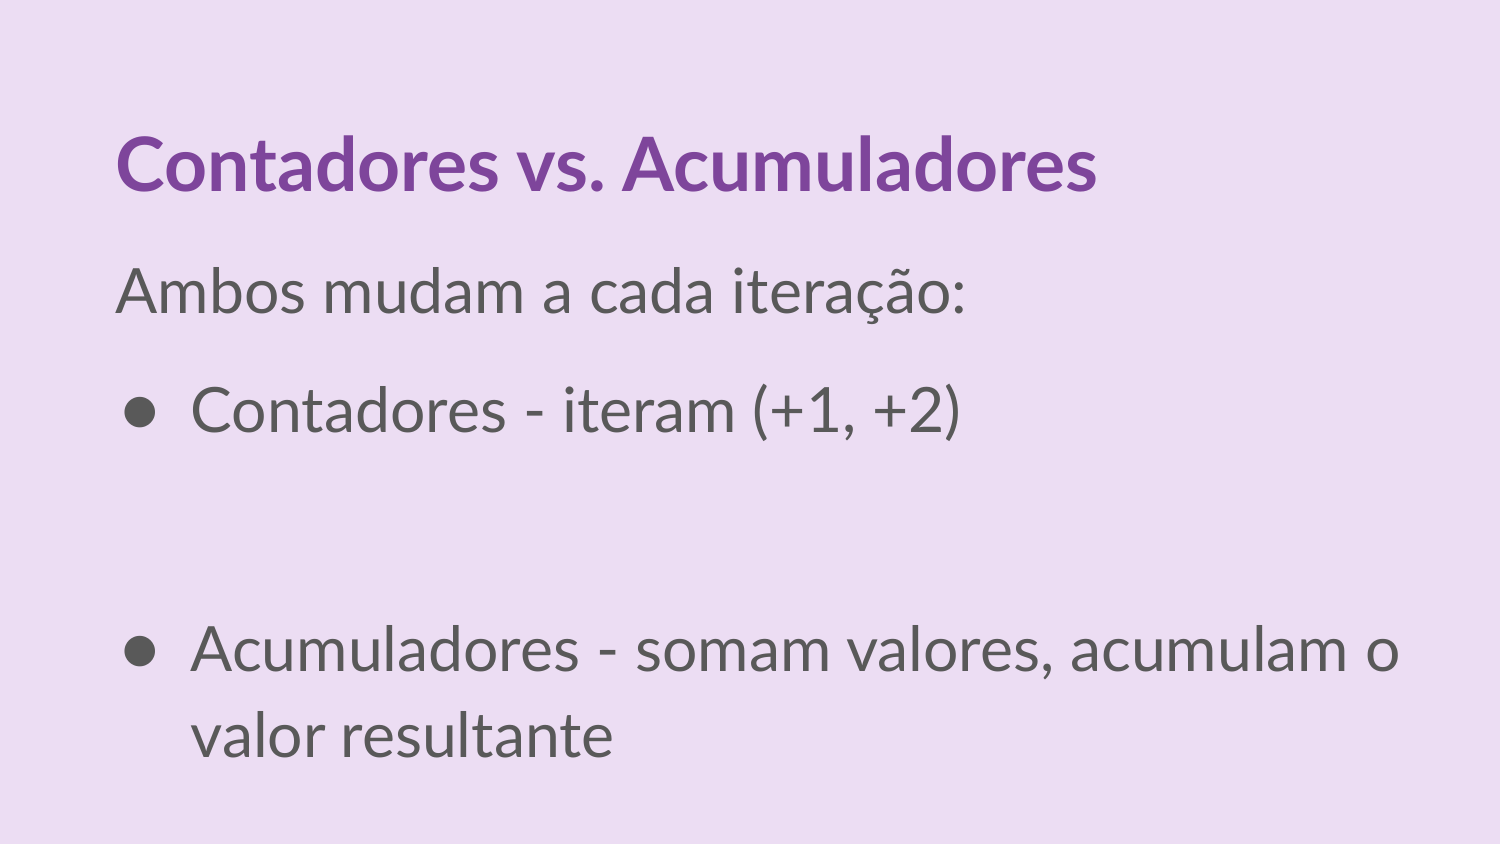

Contadores vs. Acumuladores
Ambos mudam a cada iteração:
Contadores - iteram (+1, +2)

Acumuladores - somam valores, acumulam o valor resultante